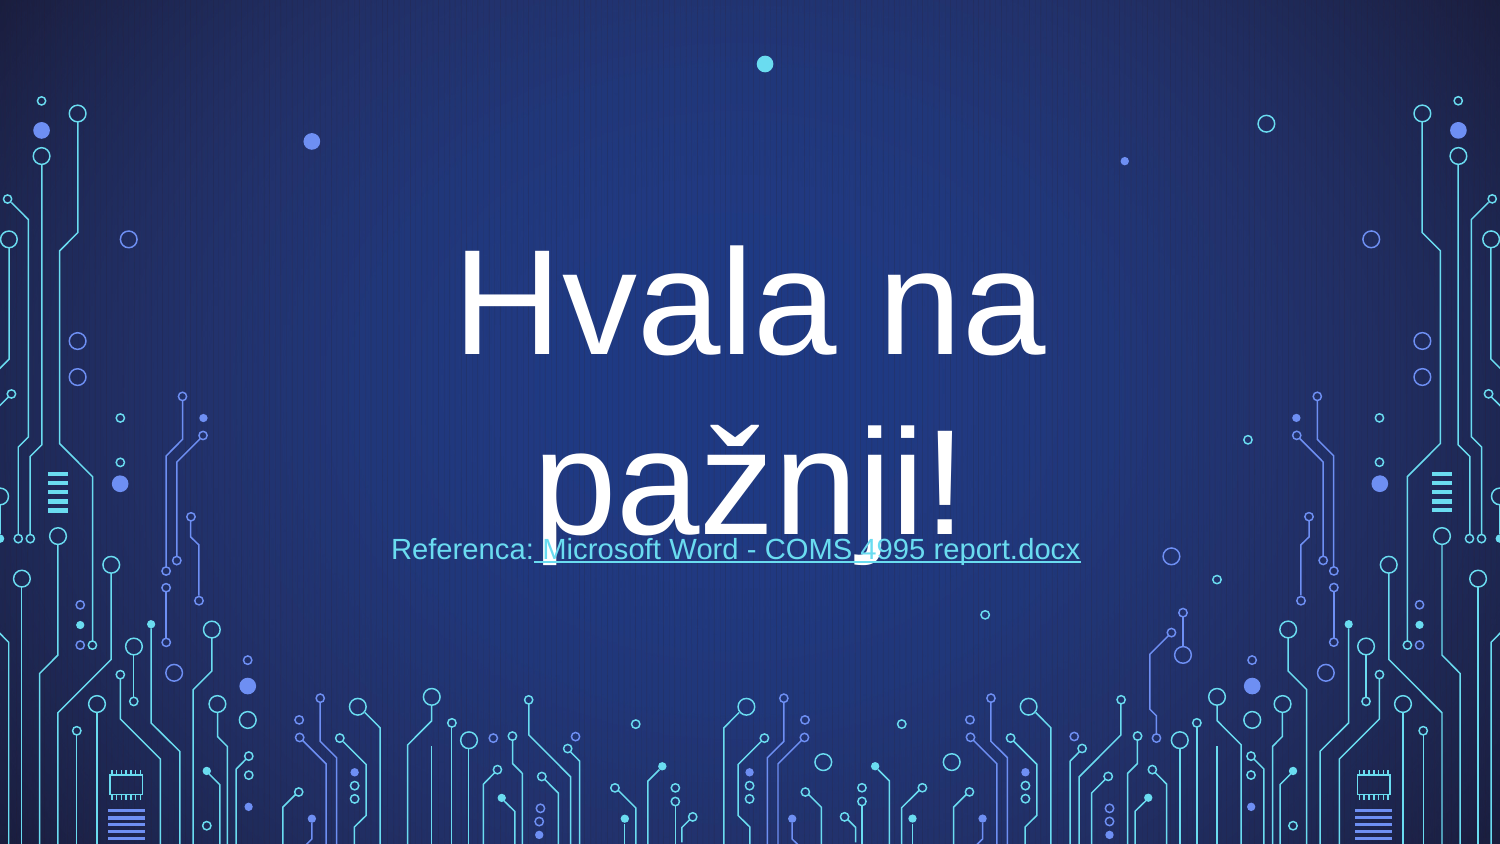

# Hvala na pažnji!
Referenca: Microsoft Word - COMS 4995 report.docx